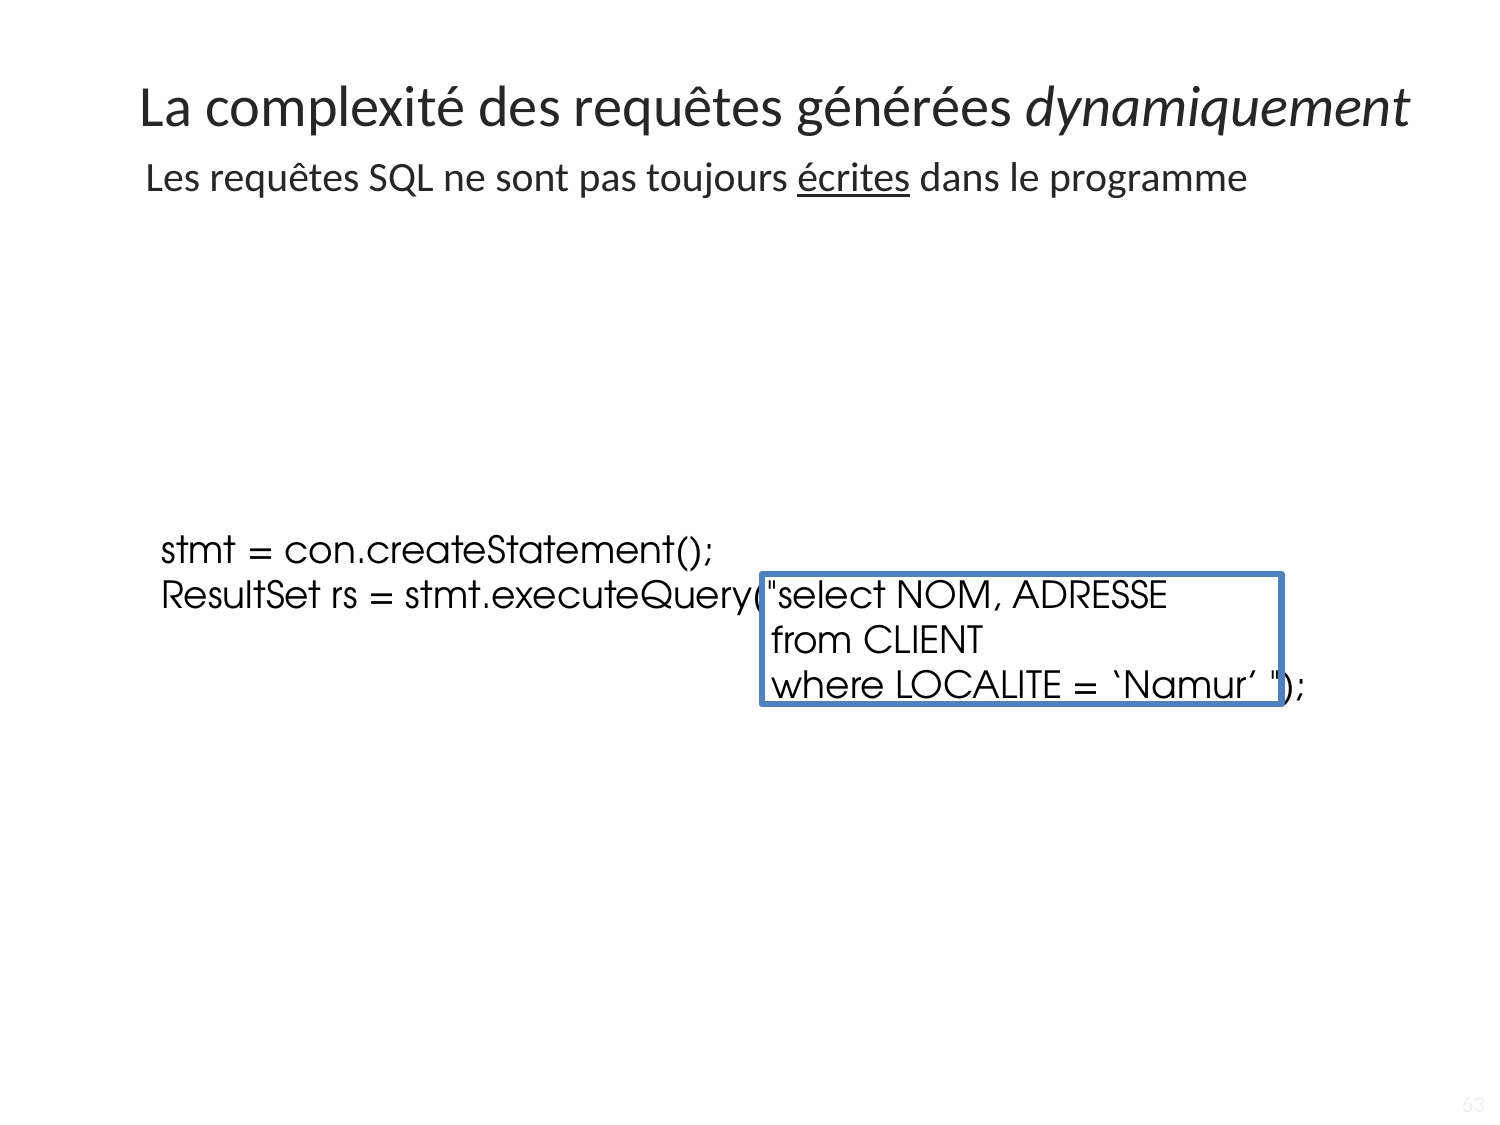

La complexité des requêtes générées dynamiquement

Les requêtes SQL ne sont pas toujours écrites dans le programme

 stmt = con.createStatement();
 ResultSet rs = stmt.executeQuery("select NOM, ADRESSE 					  from CLIENT
				  where LOCALITE = ‘Namur’ ");